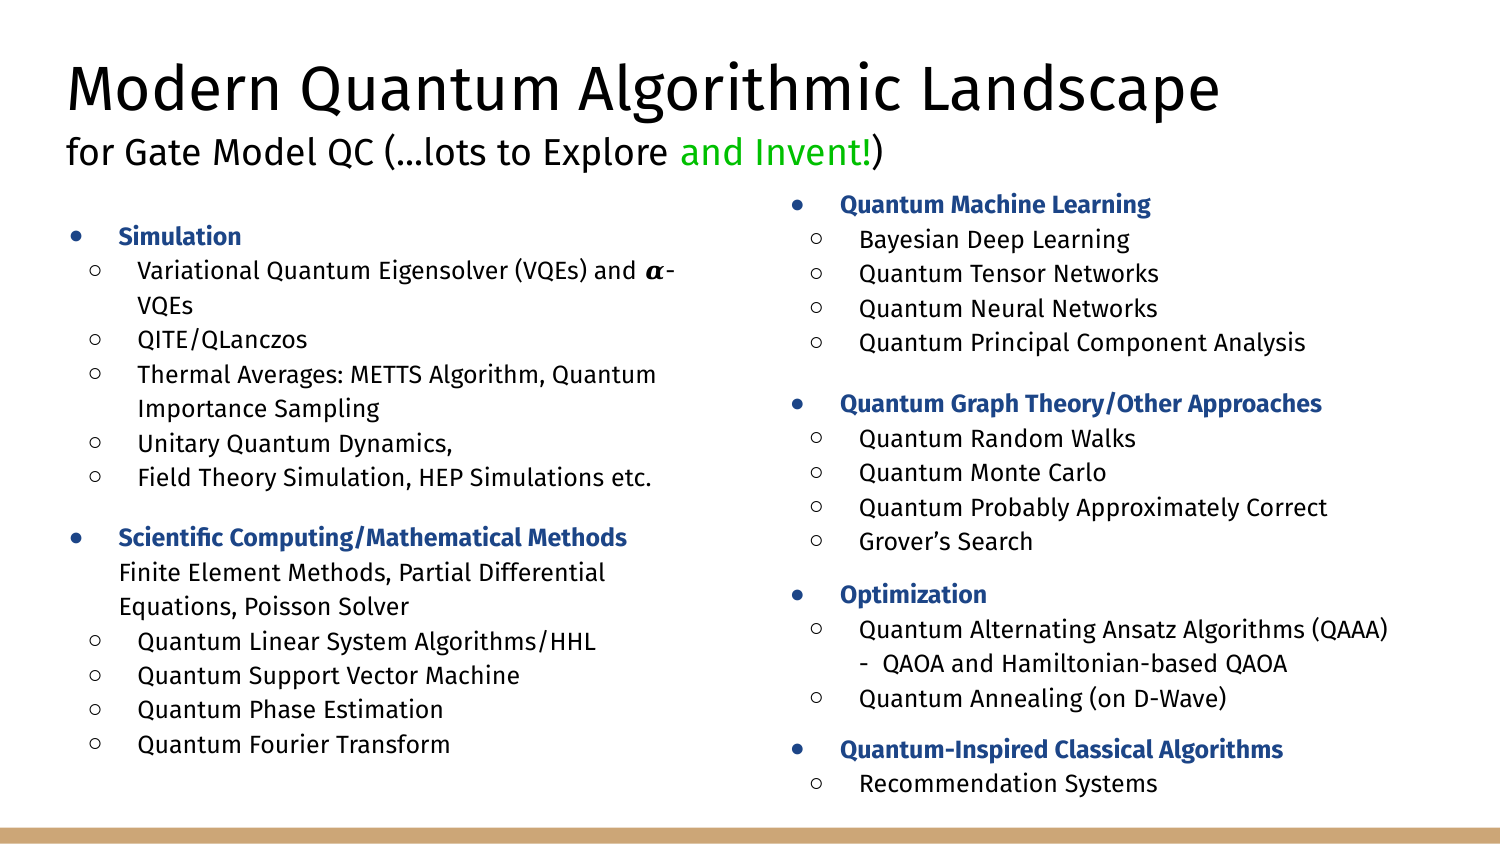

# Modern Quantum Algorithmic Landscape for Gate Model QC (...lots to Explore and Invent!)
Quantum Machine Learning
Bayesian Deep Learning
Quantum Tensor Networks
Quantum Neural Networks
Quantum Principal Component Analysis
Simulation
Variational Quantum Eigensolver (VQEs) and 𝜶-VQEs
QITE/QLanczos
Thermal Averages: METTS Algorithm, Quantum Importance Sampling
Unitary Quantum Dynamics,
Field Theory Simulation, HEP Simulations etc.
Quantum Graph Theory/Other Approaches
Quantum Random Walks
Quantum Monte Carlo
Quantum Probably Approximately Correct
Grover’s Search
Scientific Computing/Mathematical Methods
Finite Element Methods, Partial Differential Equations, Poisson Solver
Quantum Linear System Algorithms/HHL
Quantum Support Vector Machine
Quantum Phase Estimation
Quantum Fourier Transform
Optimization
Quantum Alternating Ansatz Algorithms (QAAA)
-  QAOA and Hamiltonian-based QAOA
Quantum Annealing (on D-Wave)
Quantum-Inspired Classical Algorithms
Recommendation Systems